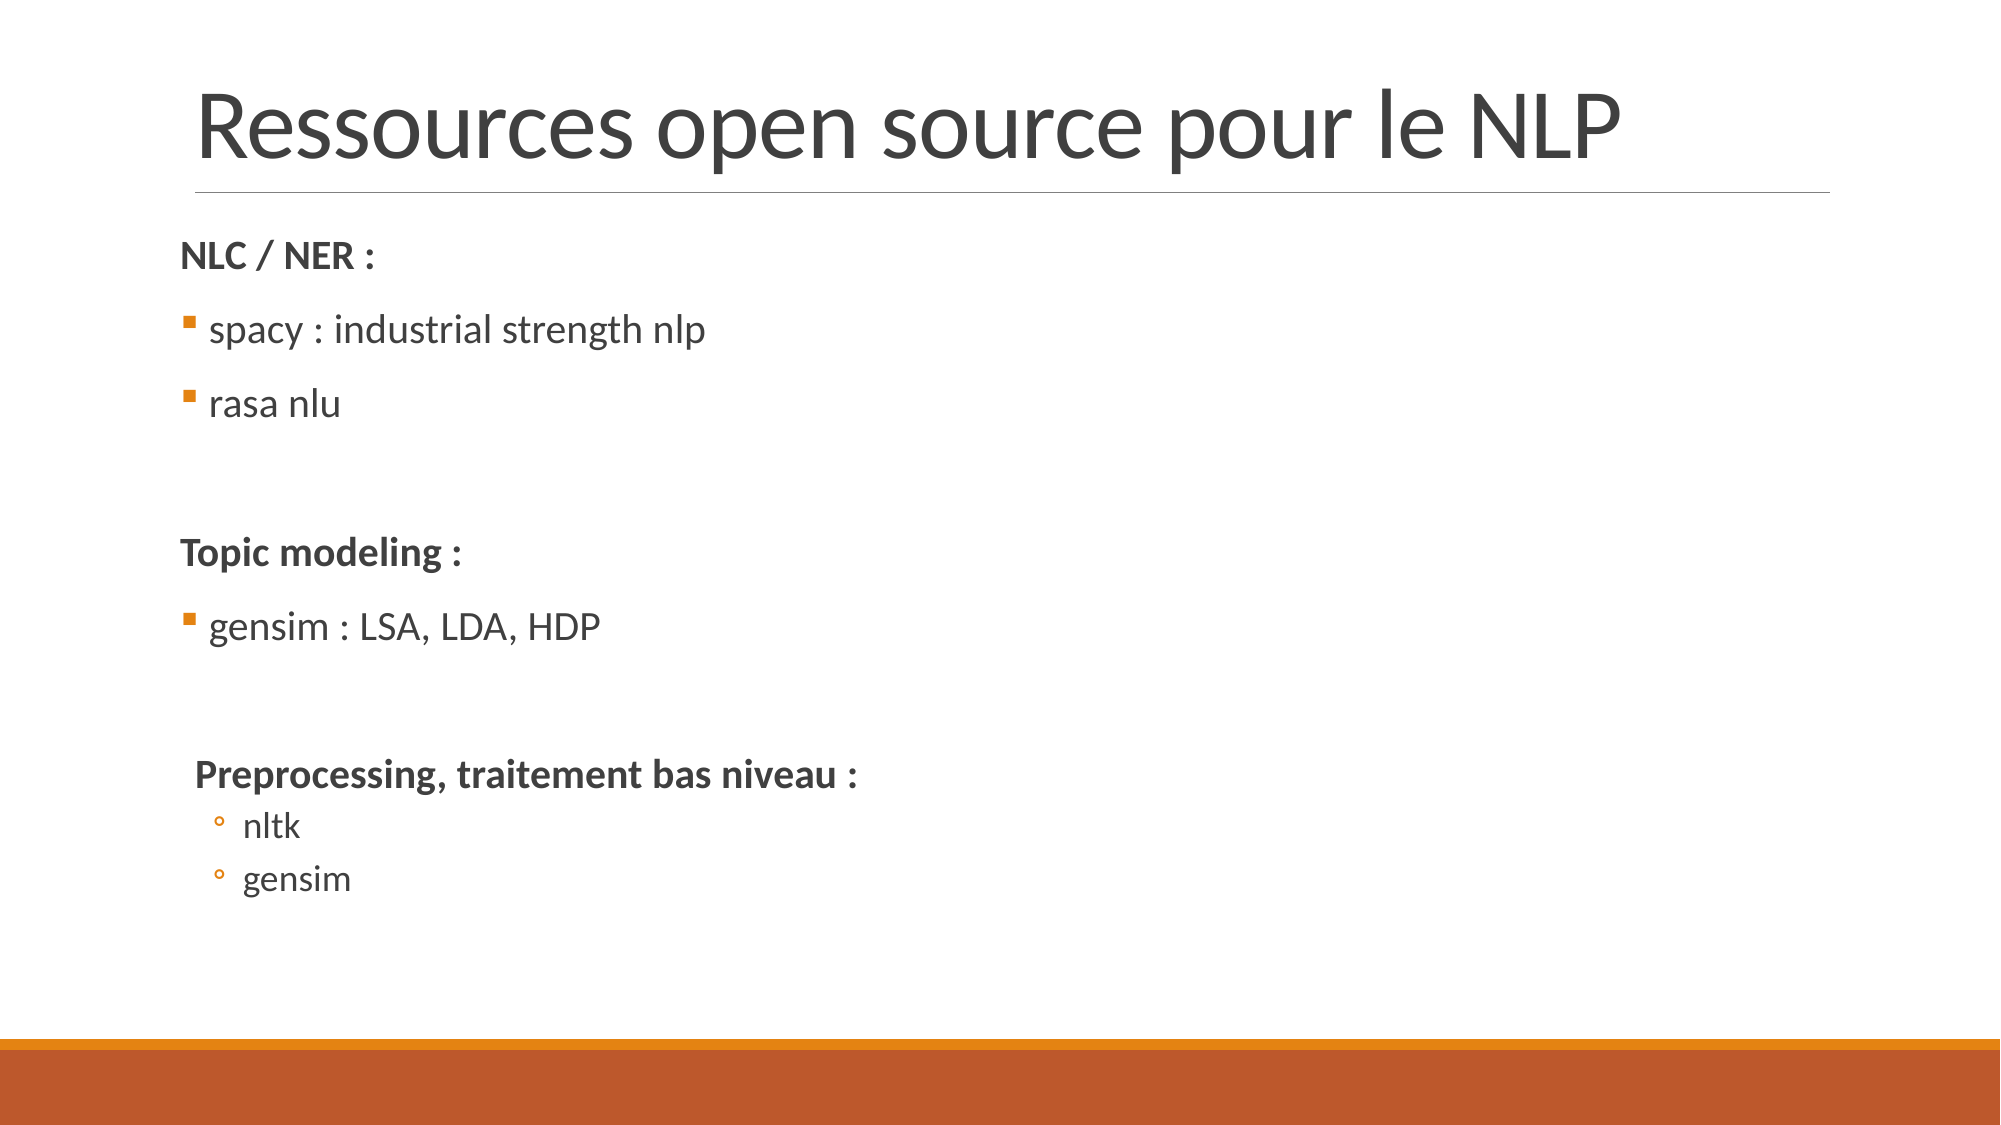

# Ressources open source pour le NLP
NLC / NER :
 spacy : industrial strength nlp
 rasa nlu

Topic modeling :
 gensim : LSA, LDA, HDP

Preprocessing, traitement bas niveau :
nltk
gensim